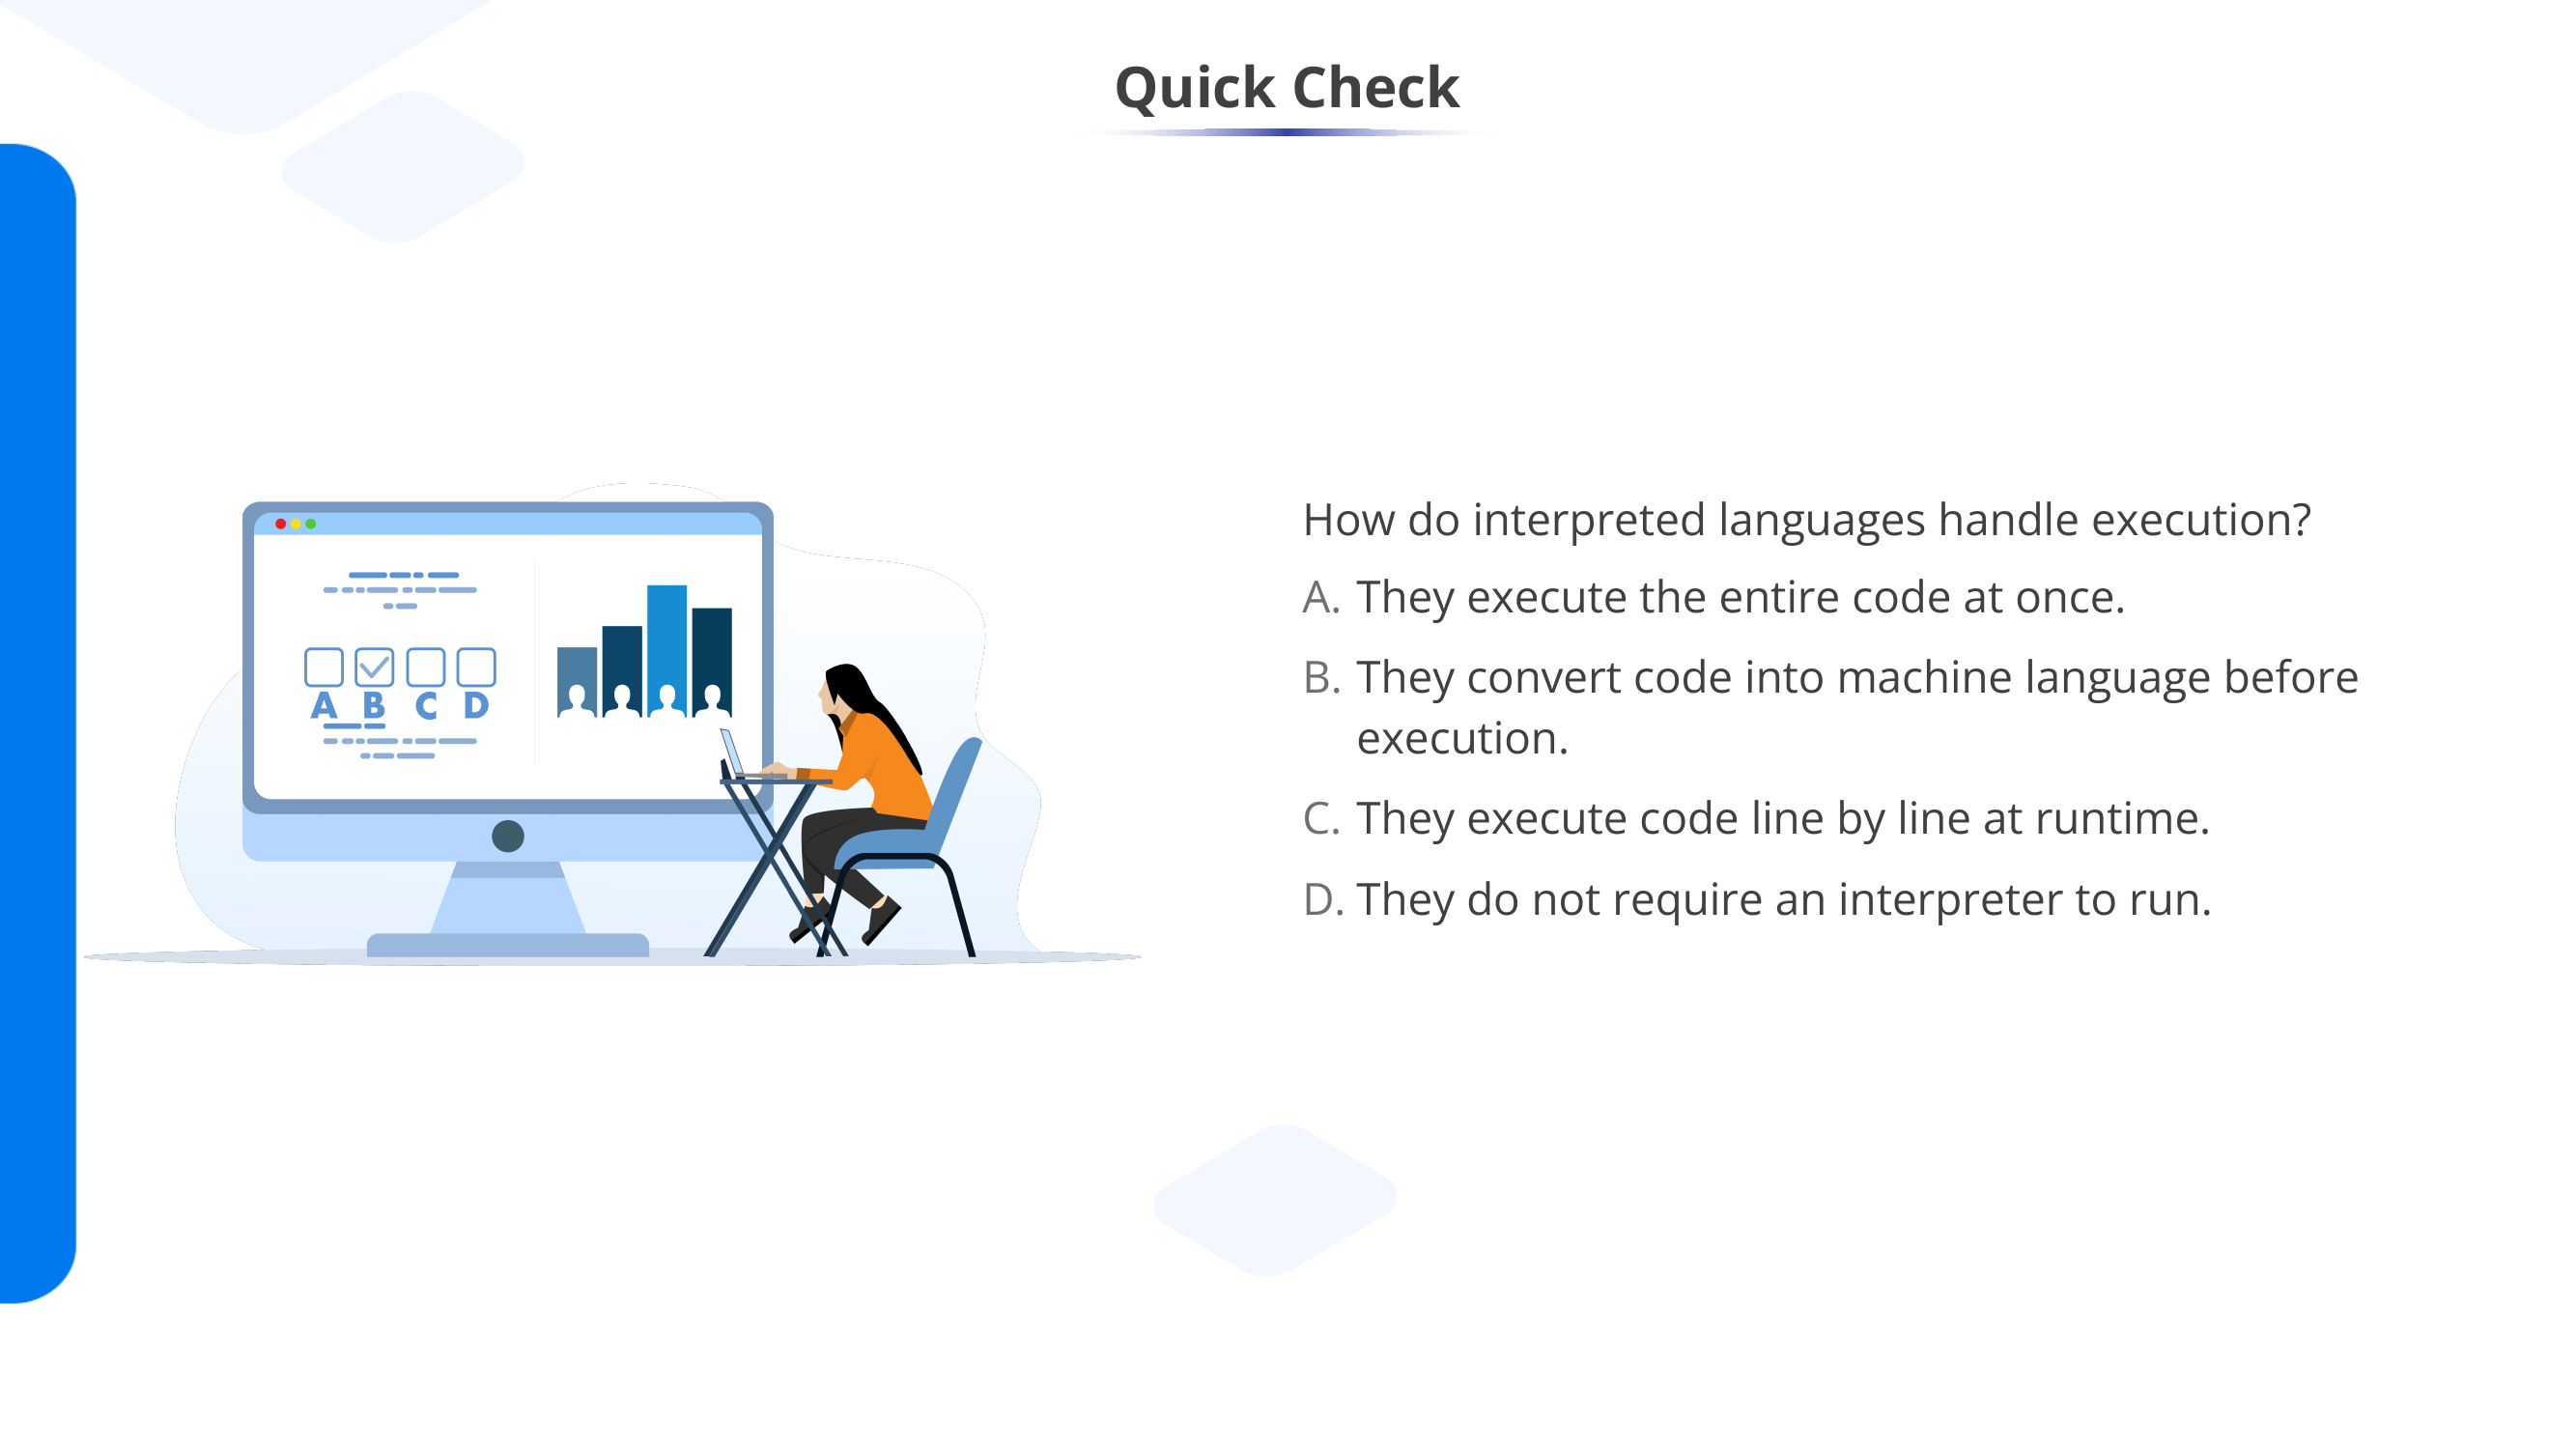

How do interpreted languages handle execution?
They execute the entire code at once.
They convert code into machine language before execution.
They execute code line by line at runtime.
They do not require an interpreter to run.